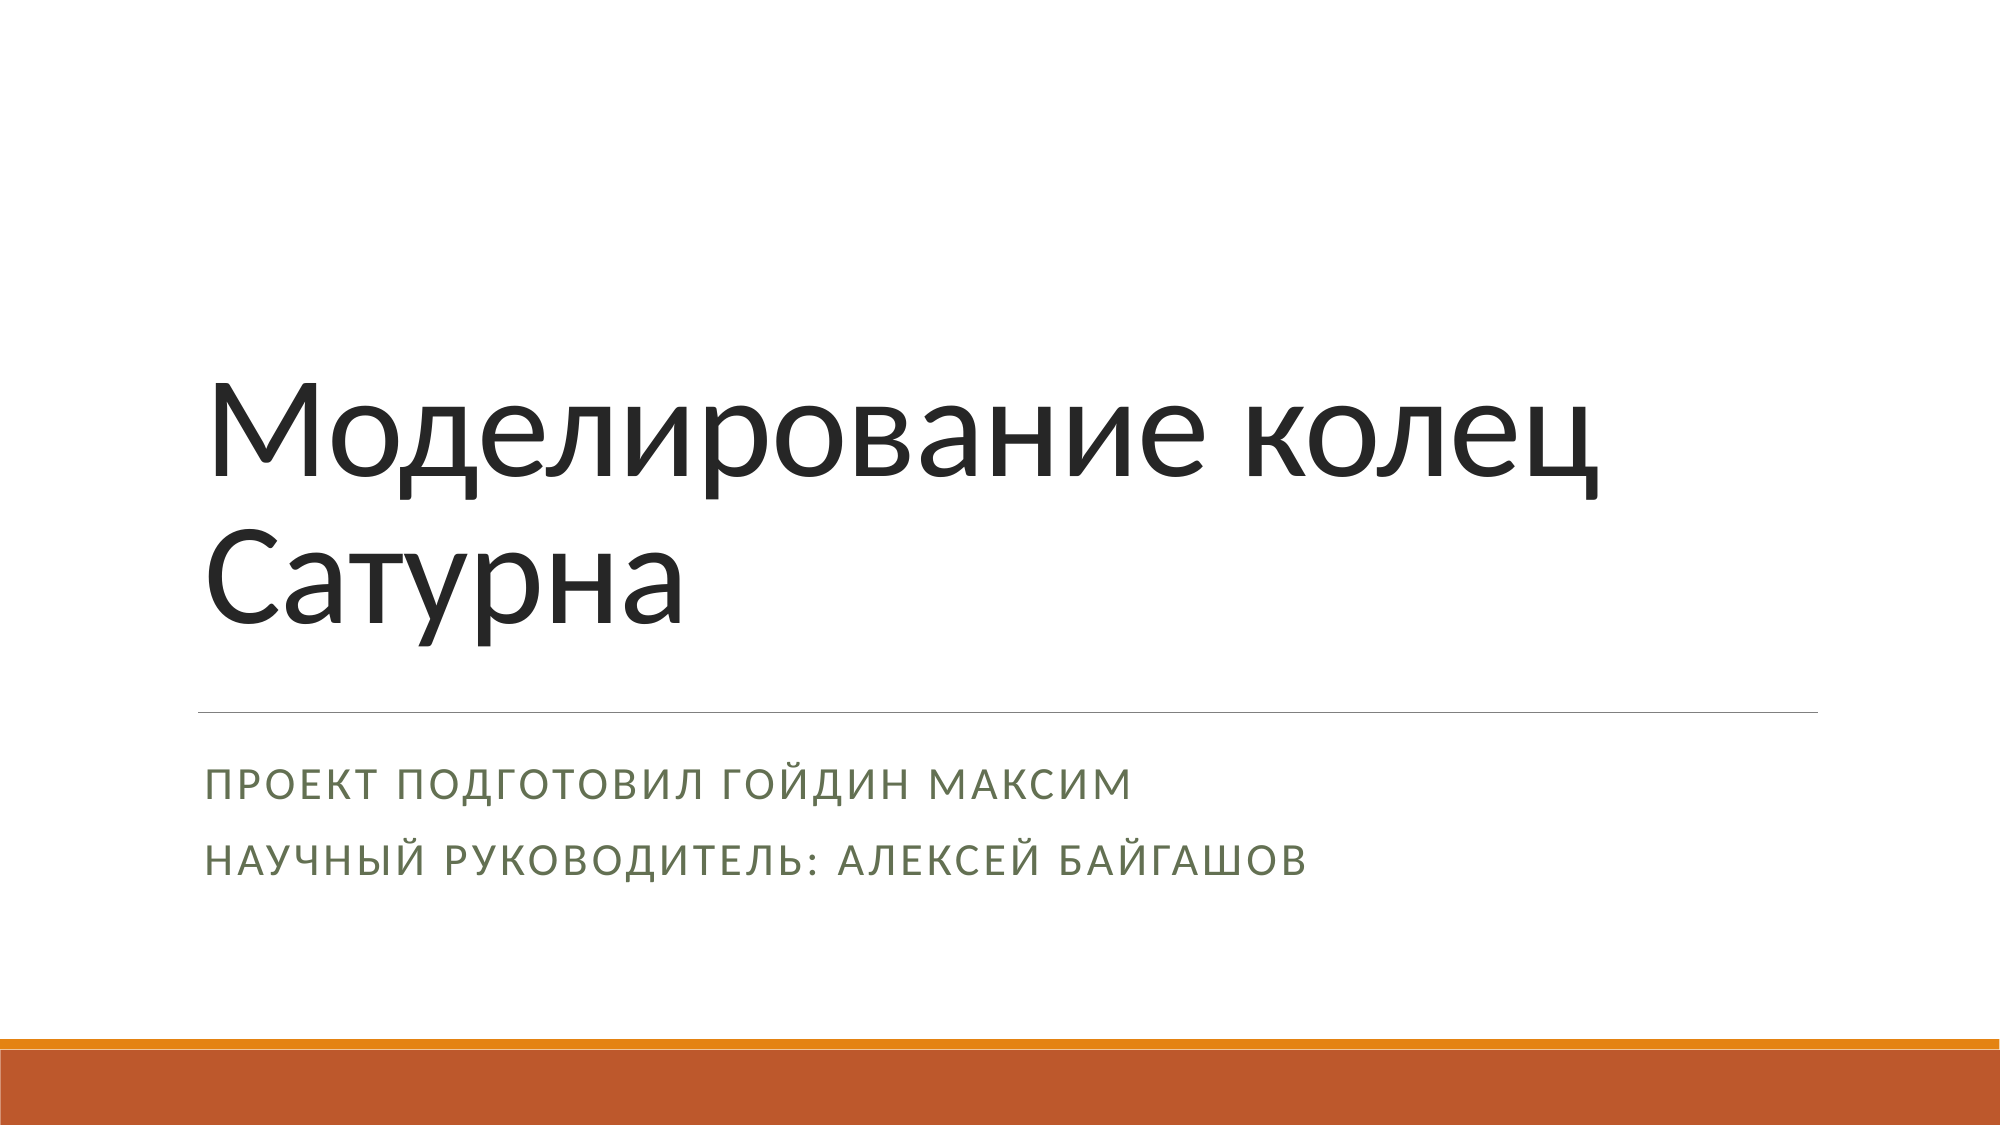

# Моделирование колец Сатурна
Проект подготовил Гойдин Максим
Научный руководитель: Алексей Байгашов